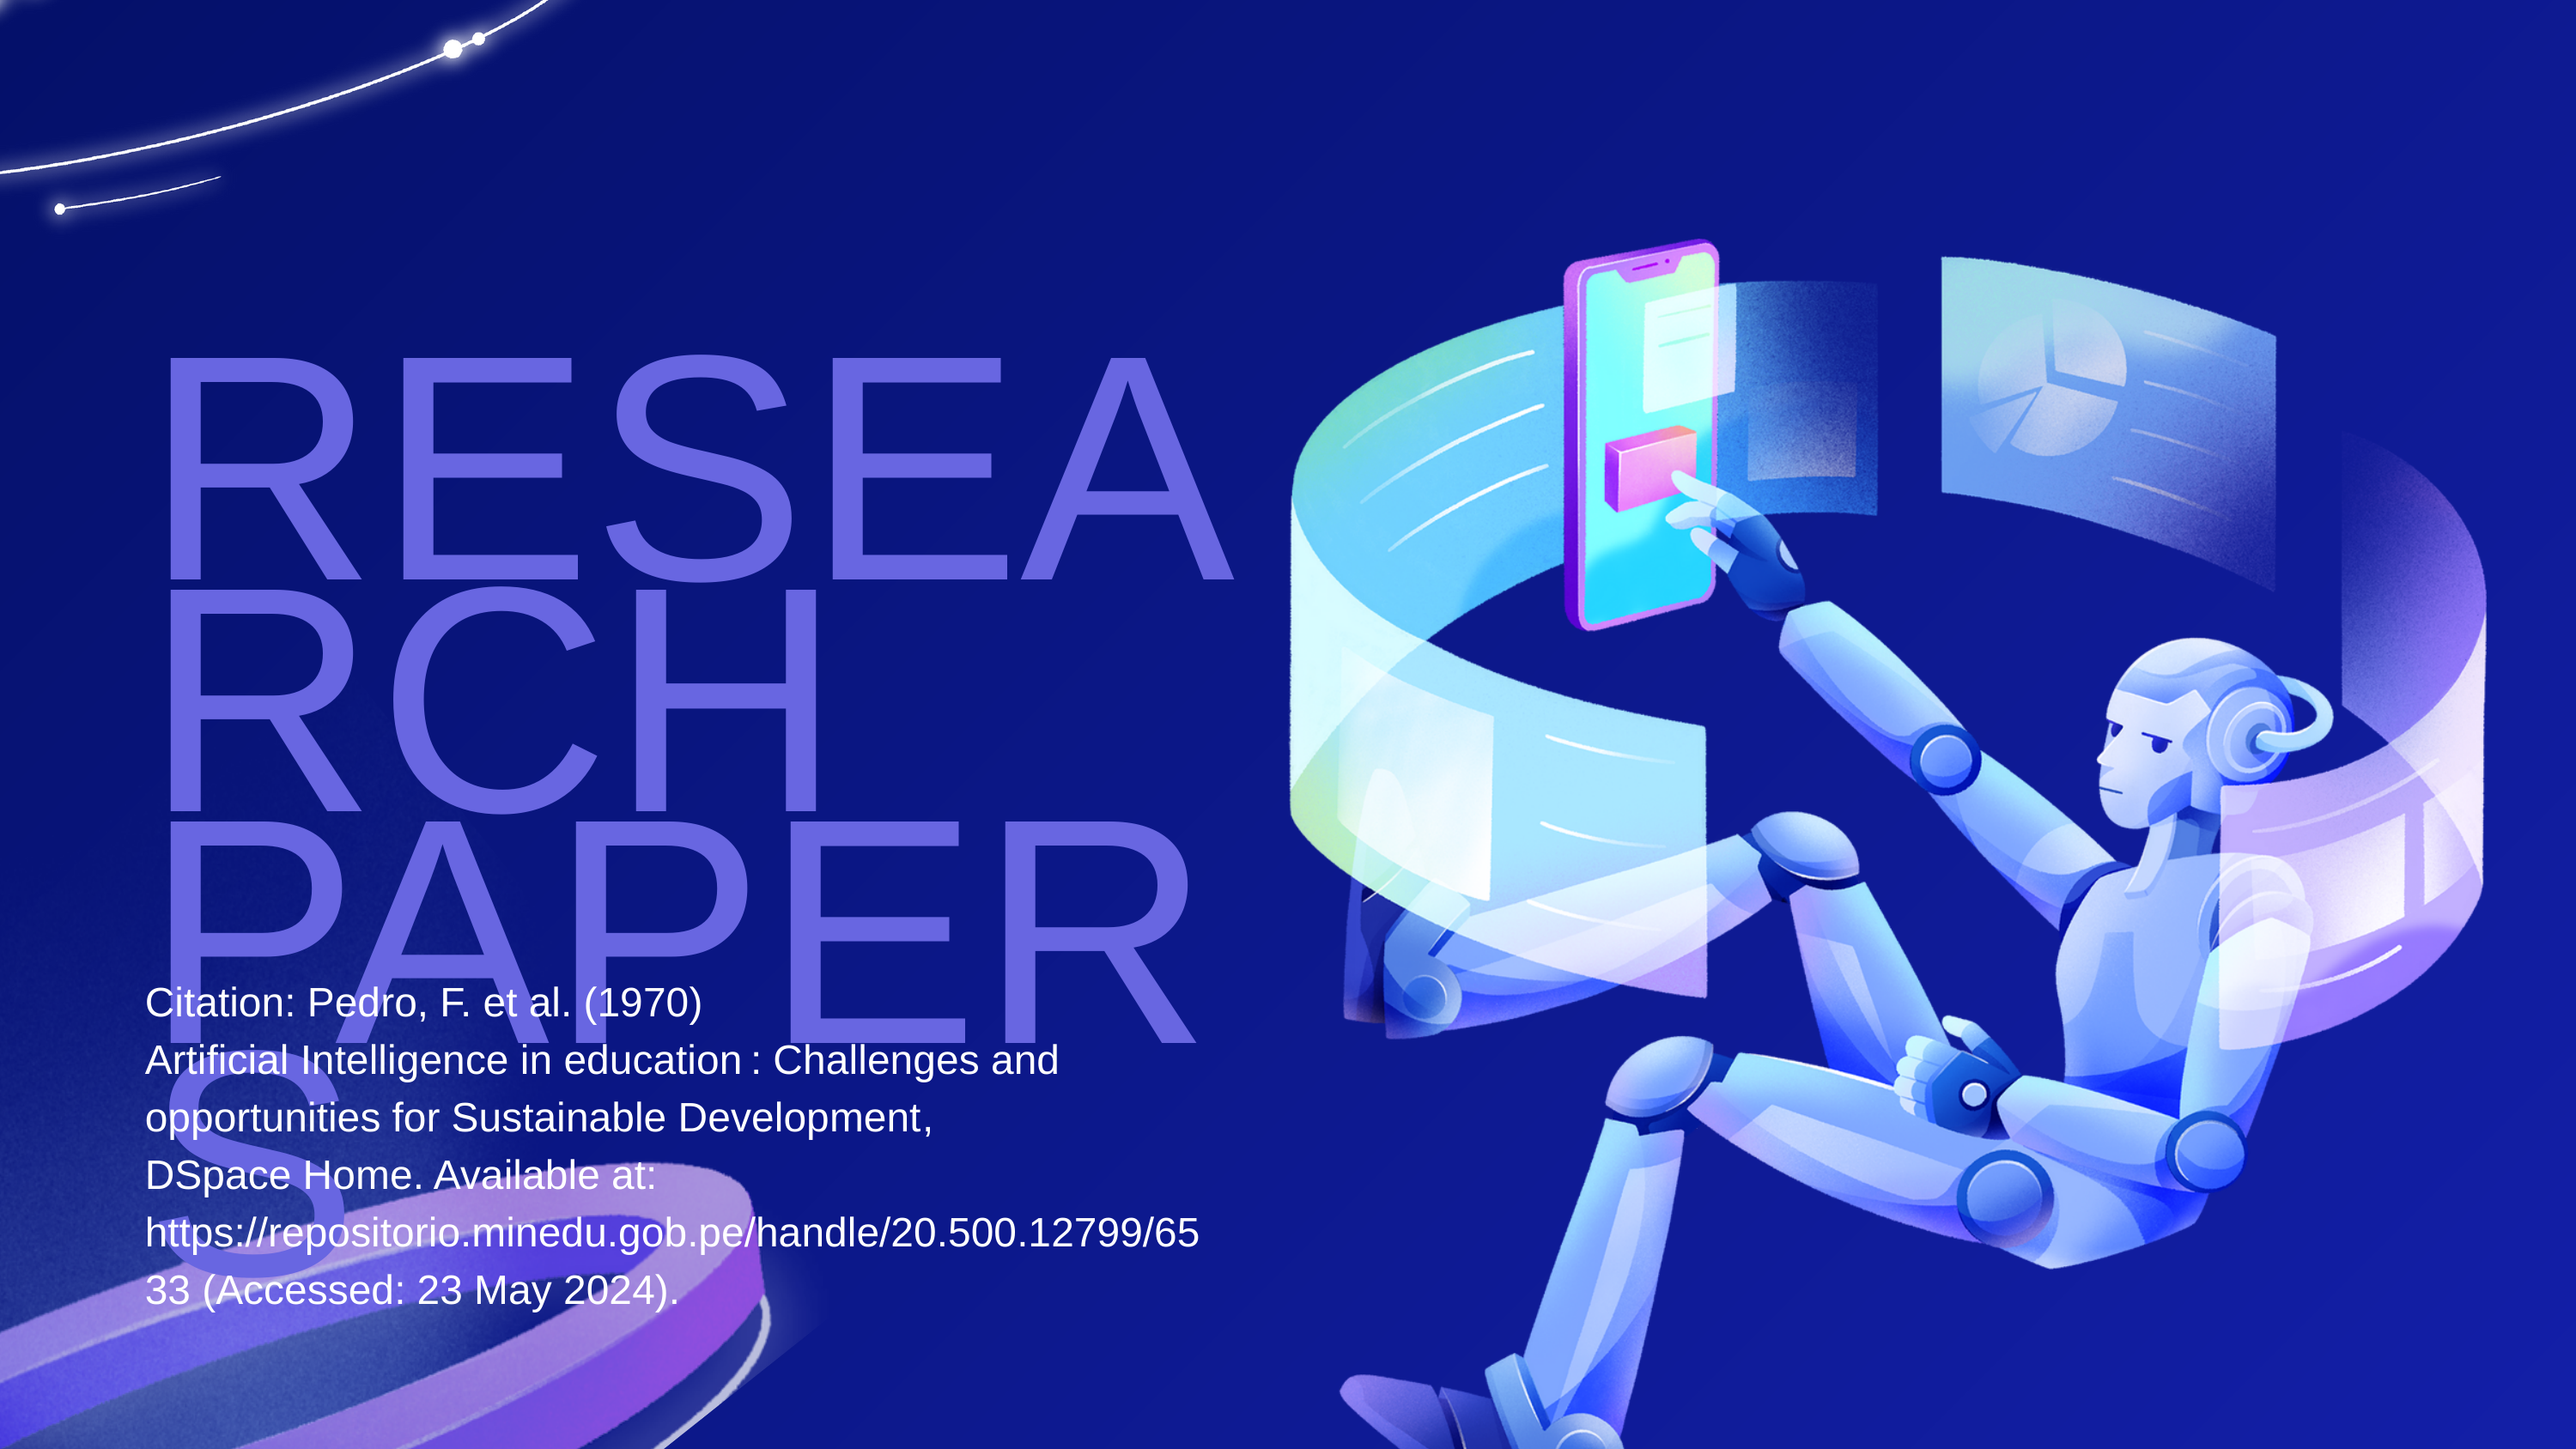

RESEARCH PAPERS

Citation: Pedro, F. et al. (1970)
Artificial Intelligence in education : Challenges and opportunities for Sustainable Development,
DSpace Home. Available at: https://repositorio.minedu.gob.pe/handle/20.500.12799/6533 (Accessed: 23 May 2024).